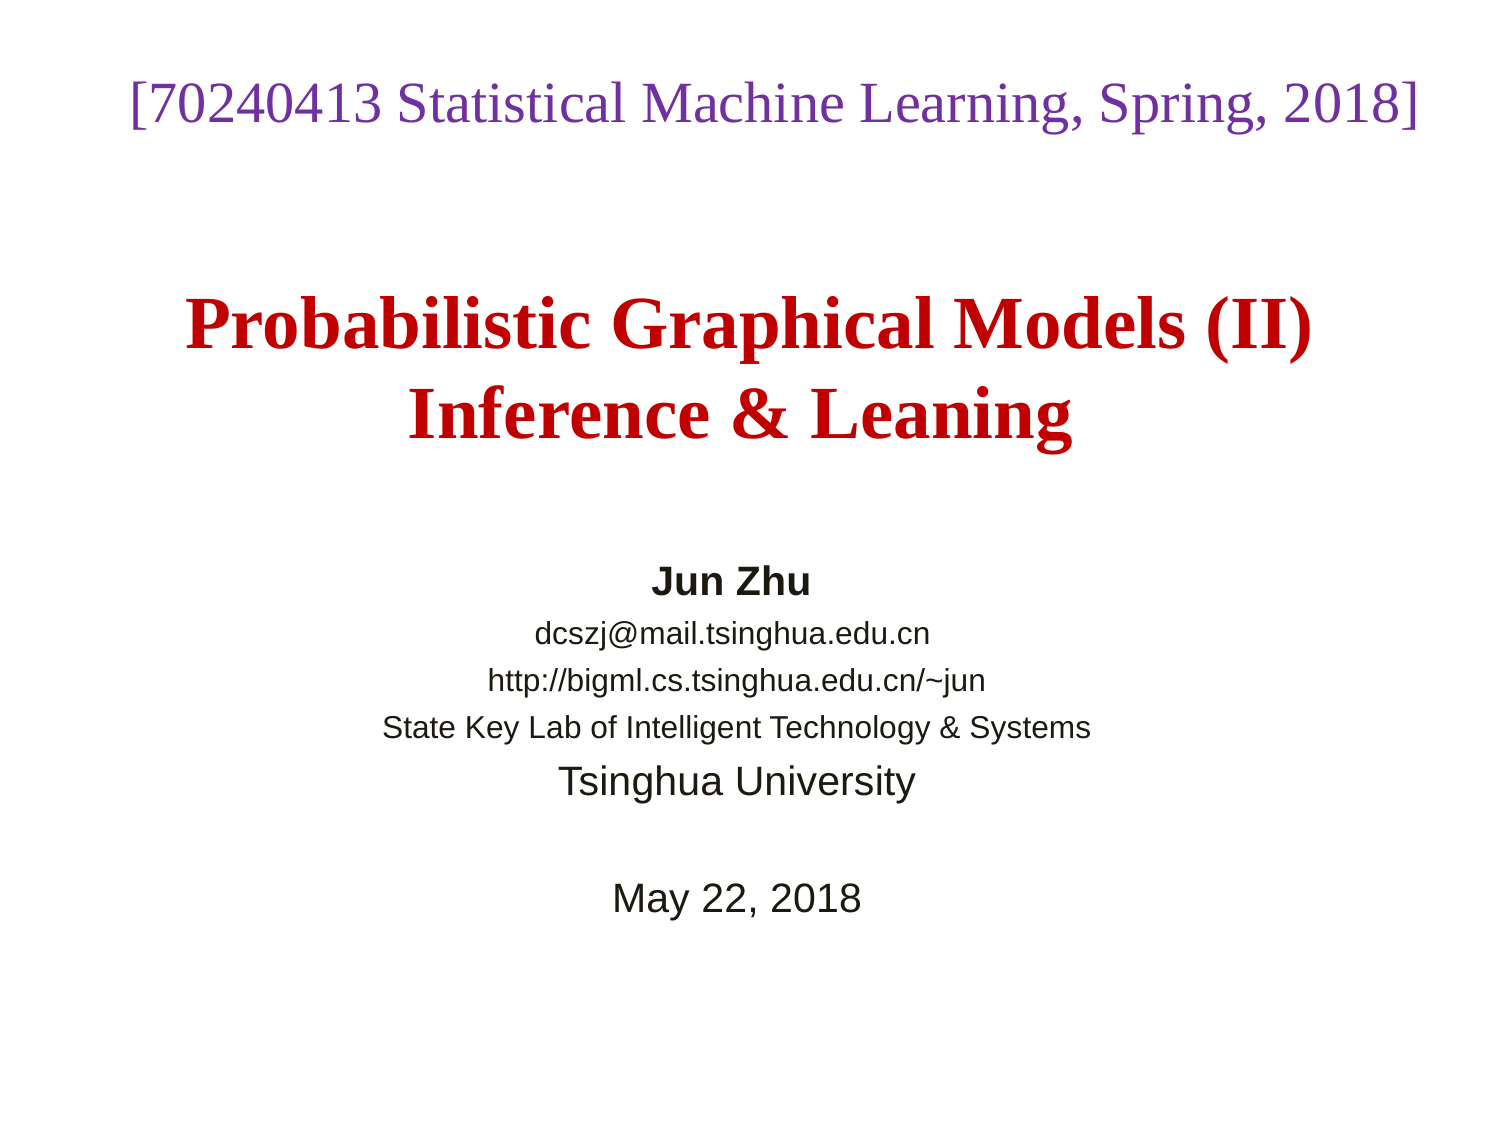

[70240413 Statistical Machine Learning, Spring, 2018]
# Probabilistic Graphical Models (II) Inference & Leaning

Jun Zhu
dcszj@mail.tsinghua.edu.cn
http://bigml.cs.tsinghua.edu.cn/~jun
State Key Lab of Intelligent Technology & Systems
Tsinghua University

May 22, 2018